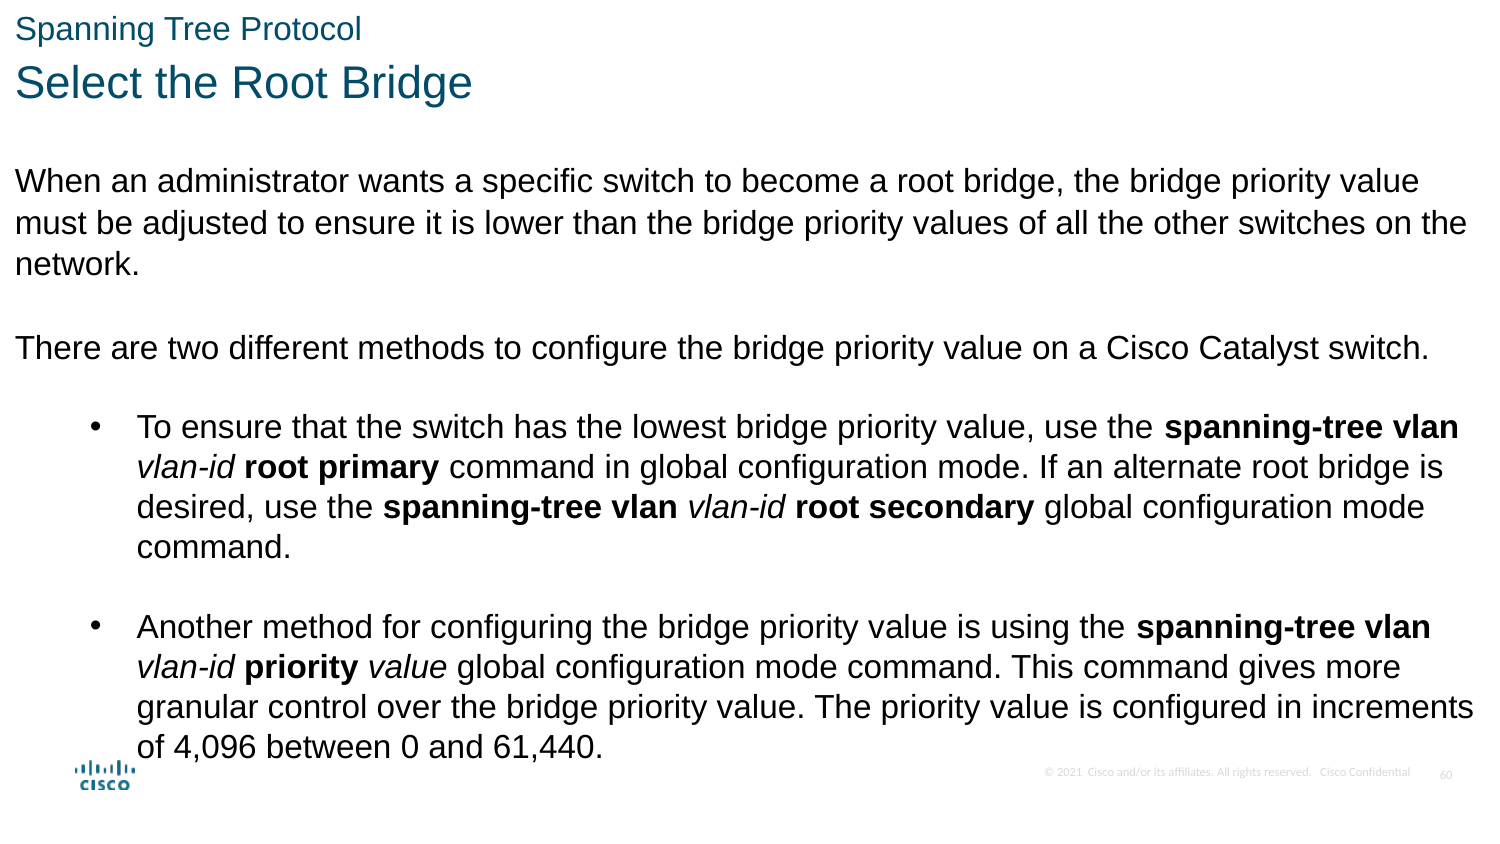

Spanning Tree Protocol
Select the Root Bridge
When an administrator wants a specific switch to become a root bridge, the bridge priority value must be adjusted to ensure it is lower than the bridge priority values of all the other switches on the network.

There are two different methods to configure the bridge priority value on a Cisco Catalyst switch.

To ensure that the switch has the lowest bridge priority value, use the spanning-tree vlan vlan-id root primary command in global configuration mode. If an alternate root bridge is desired, use the spanning-tree vlan vlan-id root secondary global configuration mode command.

Another method for configuring the bridge priority value is using the spanning-tree vlan vlan-id priority value global configuration mode command. This command gives more granular control over the bridge priority value. The priority value is configured in increments of 4,096 between 0 and 61,440.

60